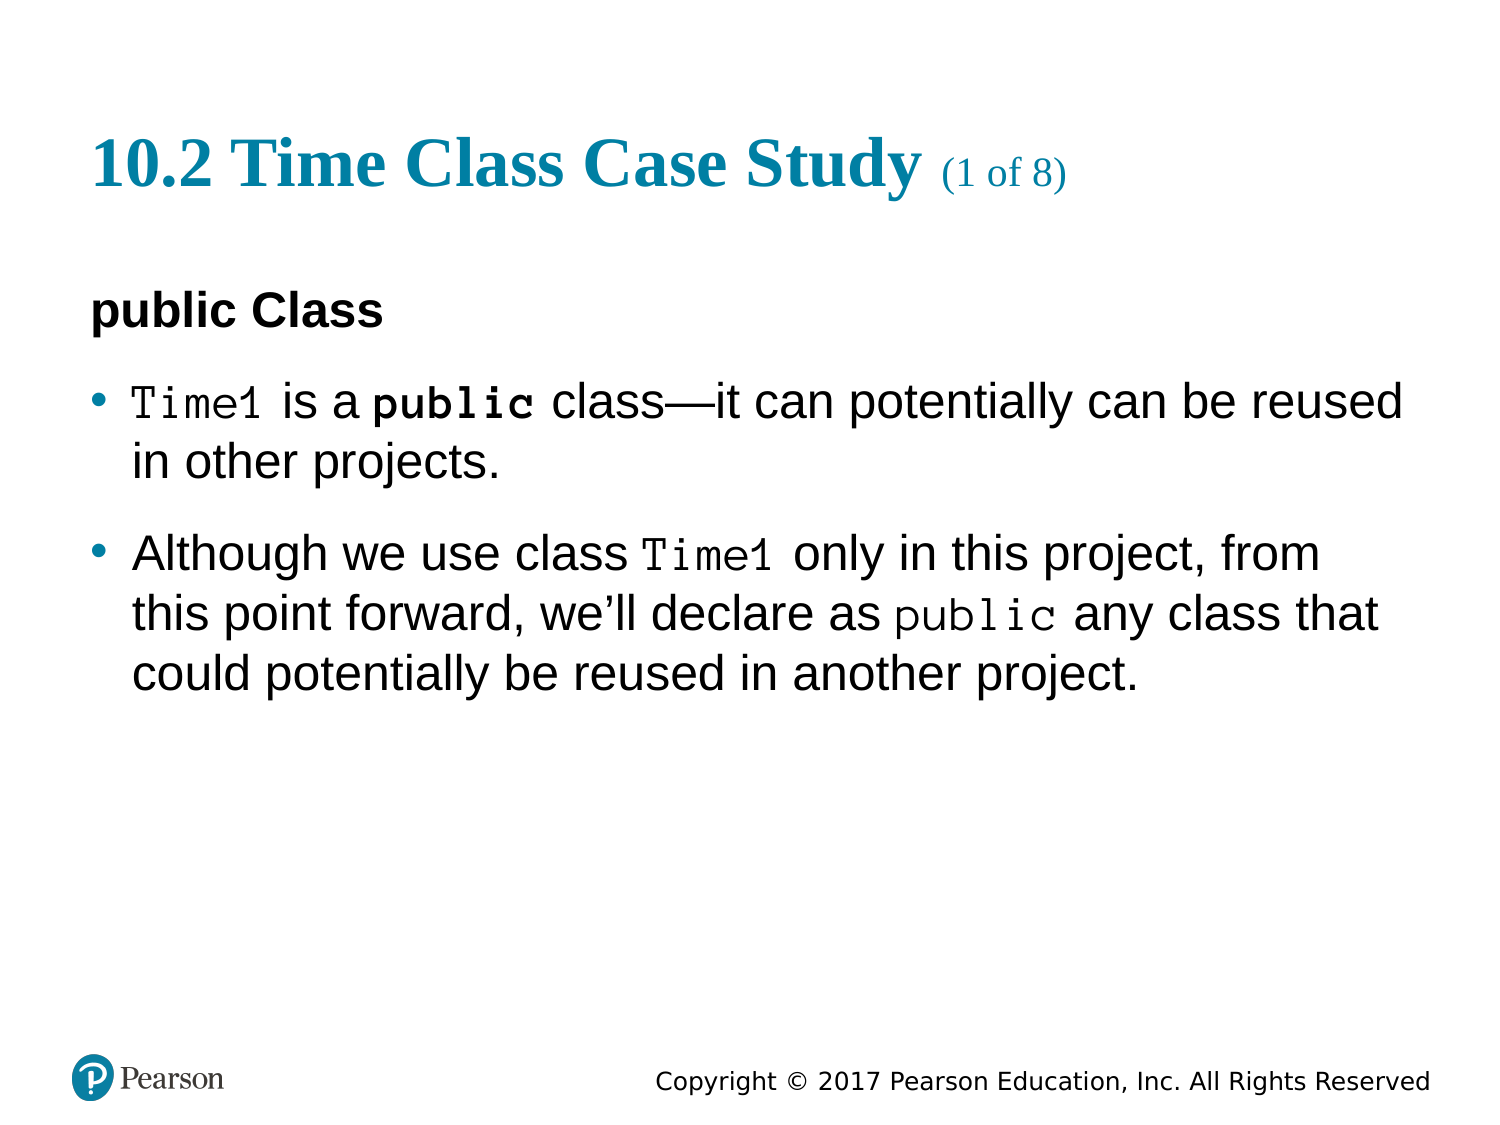

# 10.2 Time Class Case Study (1 of 8)
public Class
Time1 is a public class—it can potentially can be reused in other projects.
Although we use class Time1 only in this project, from this point forward, we’ll declare as public any class that could potentially be reused in another project.